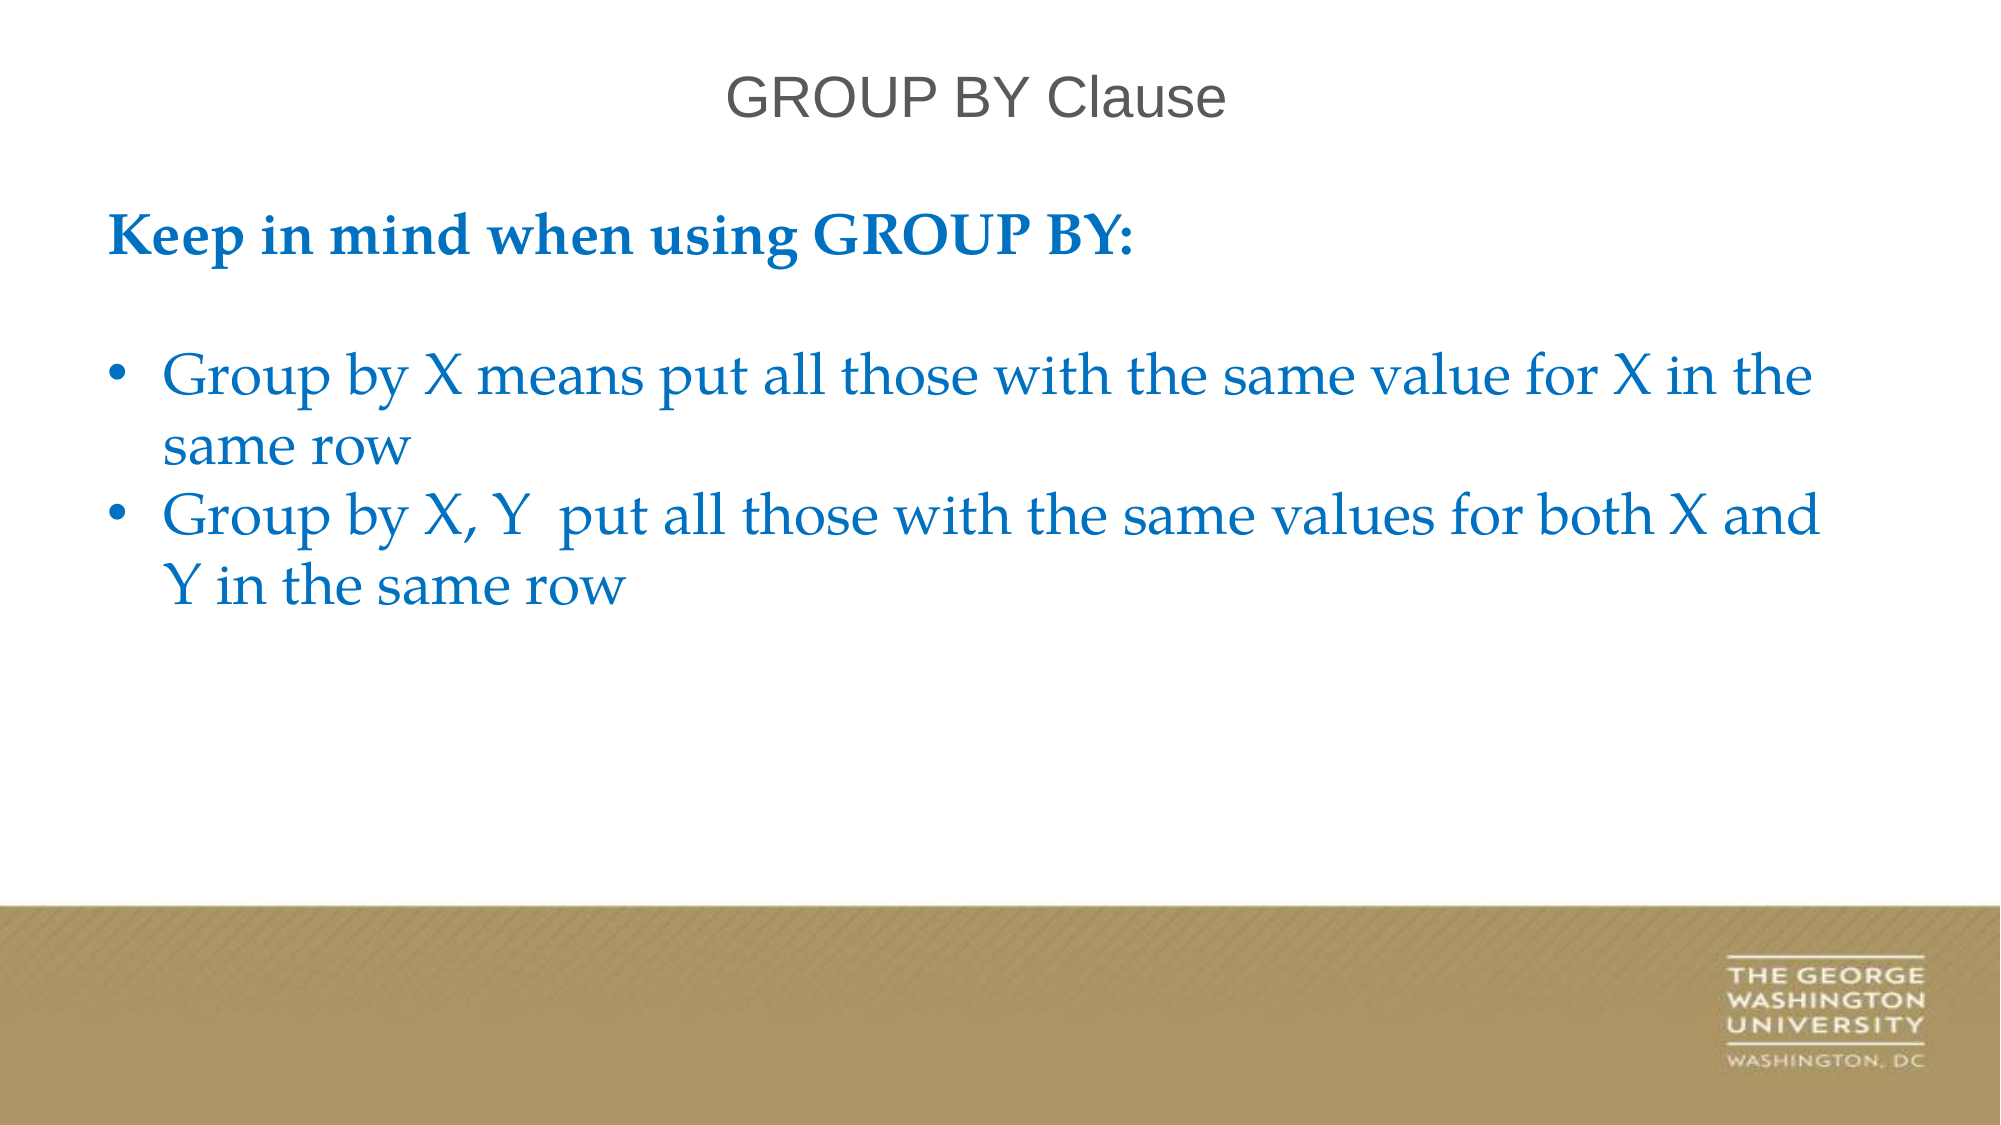

GROUP BY Clause
Keep in mind when using GROUP BY:

Group by X means put all those with the same value for X in the same row
Group by X, Y  put all those with the same values for both X and Y in the same row